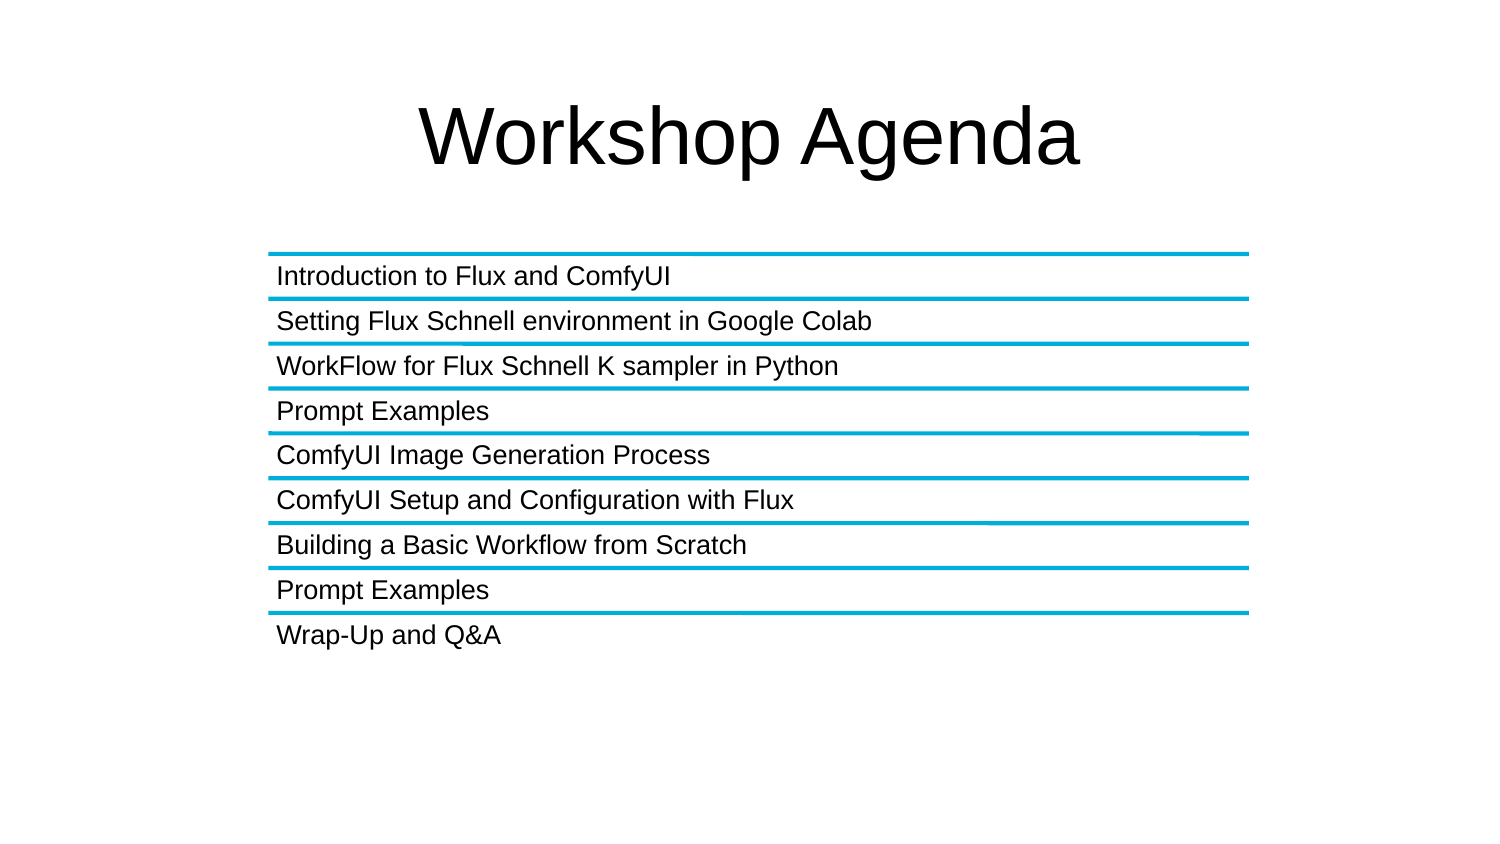

# Workshop Agenda
Introduction to Flux and ComfyUI
Setting Flux Schnell environment in Google Colab
WorkFlow for Flux Schnell K sampler in Python
Prompt Examples
ComfyUI Image Generation Process
ComfyUI Setup and Configuration with Flux
Building a Basic Workflow from Scratch
Prompt Examples
Wrap-Up and Q&A